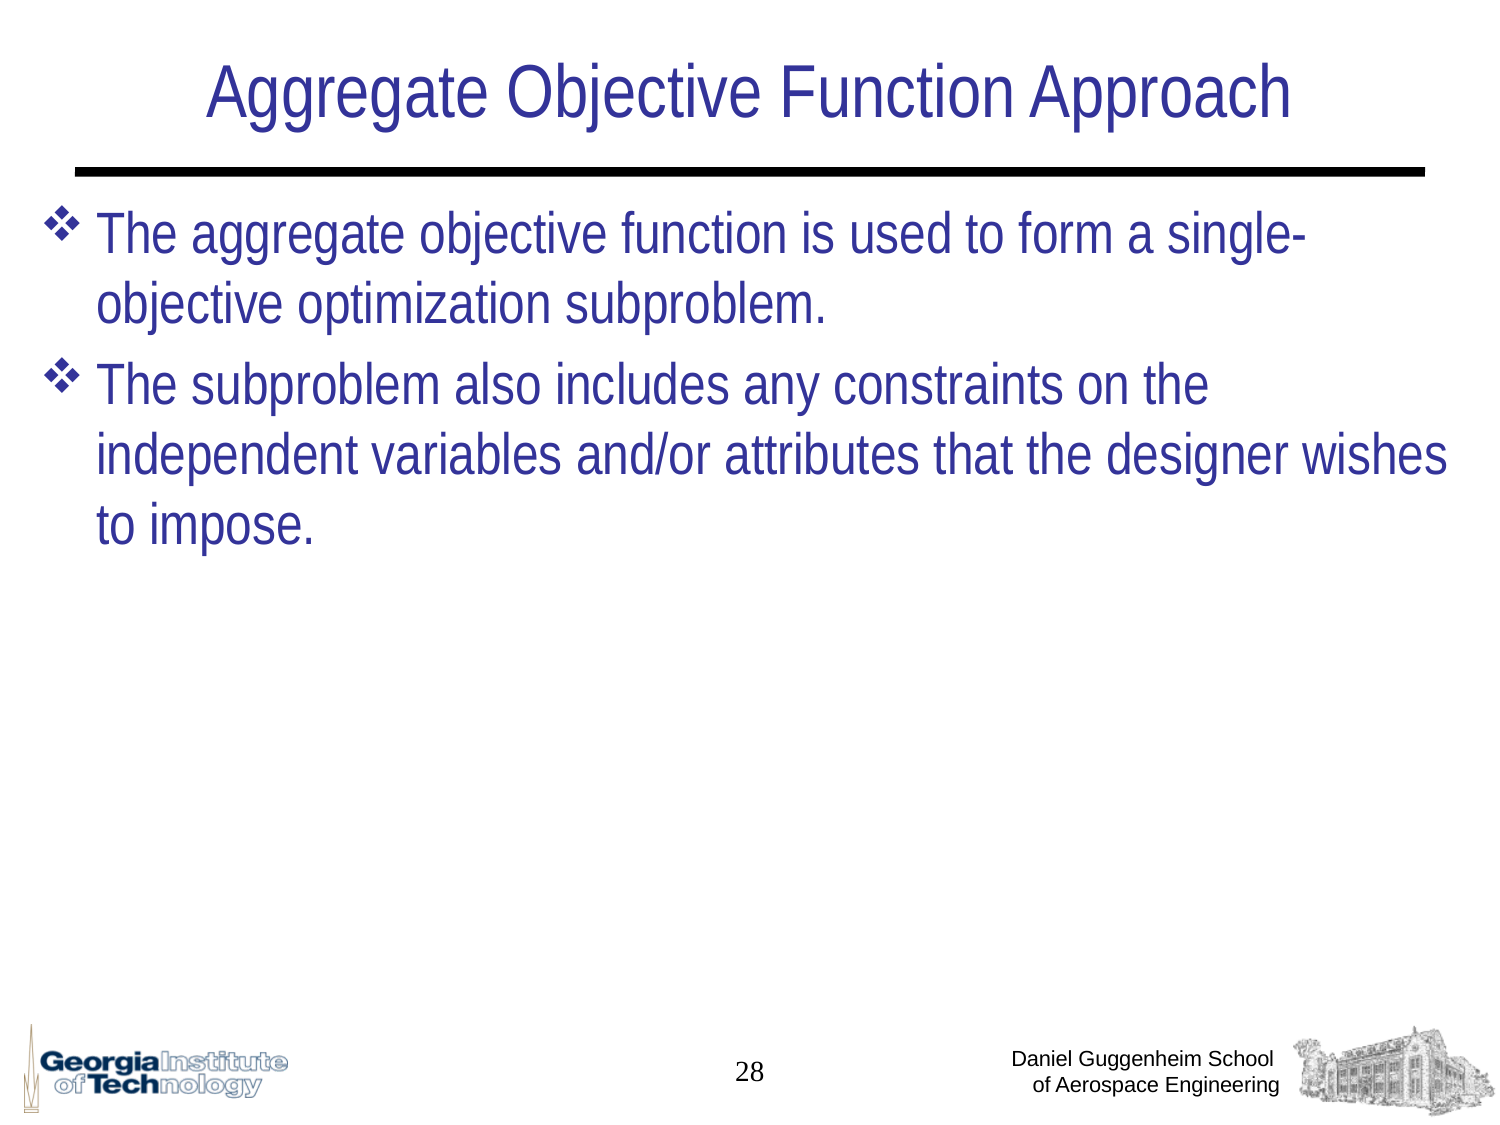

# Aggregate Objective Function Approach
The aggregate objective function is used to form a single-objective optimization subproblem.
The subproblem also includes any constraints on the independent variables and/or attributes that the designer wishes to impose.